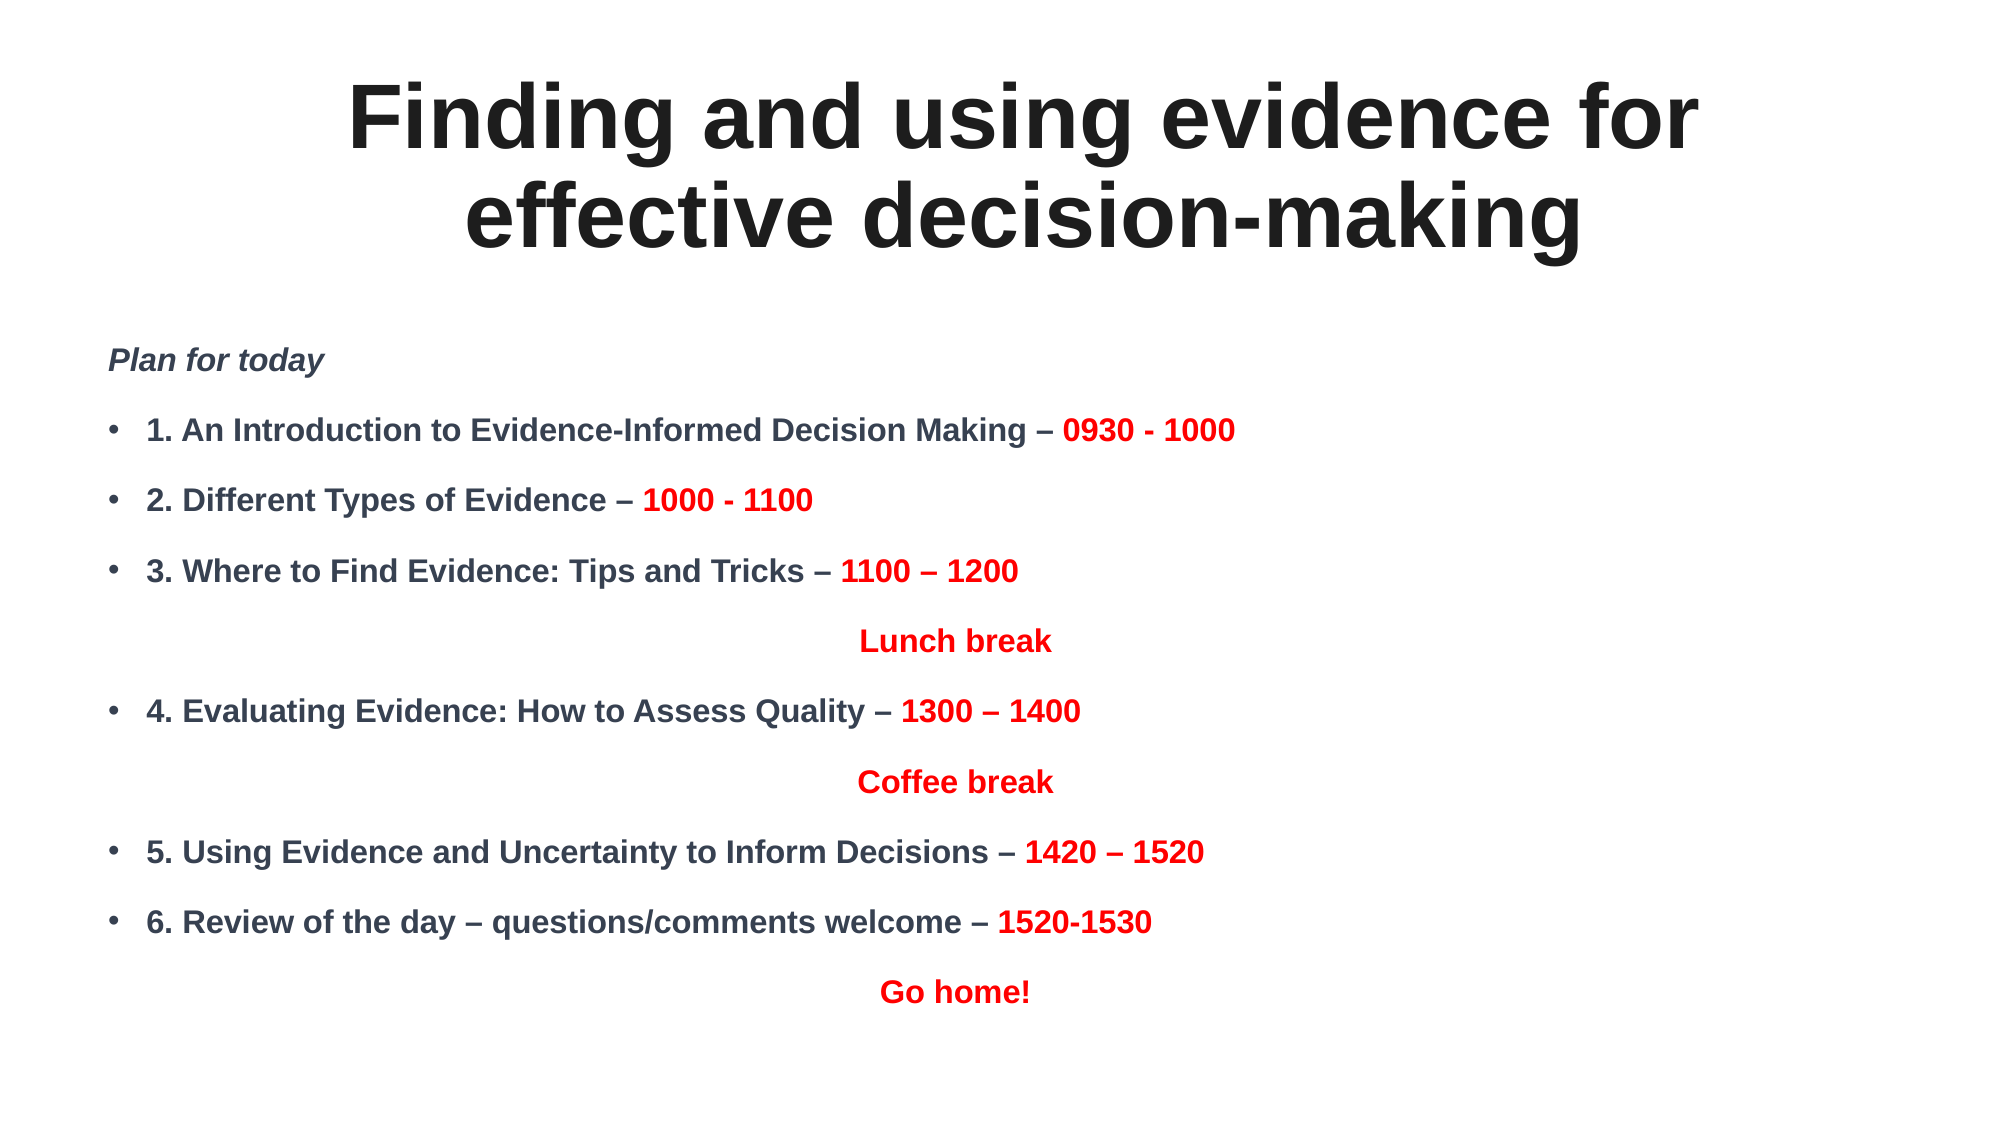

# Finding and using evidence for effective decision-making
Plan for today
1. An Introduction to Evidence-Informed Decision Making – 0930 - 1000
2. Different Types of Evidence – 1000 - 1100
3. Where to Find Evidence: Tips and Tricks – 1100 – 1200
Lunch break
4. Evaluating Evidence: How to Assess Quality – 1300 – 1400
Coffee break
5. Using Evidence and Uncertainty to Inform Decisions – 1420 – 1520
6. Review of the day – questions/comments welcome – 1520-1530
Go home!